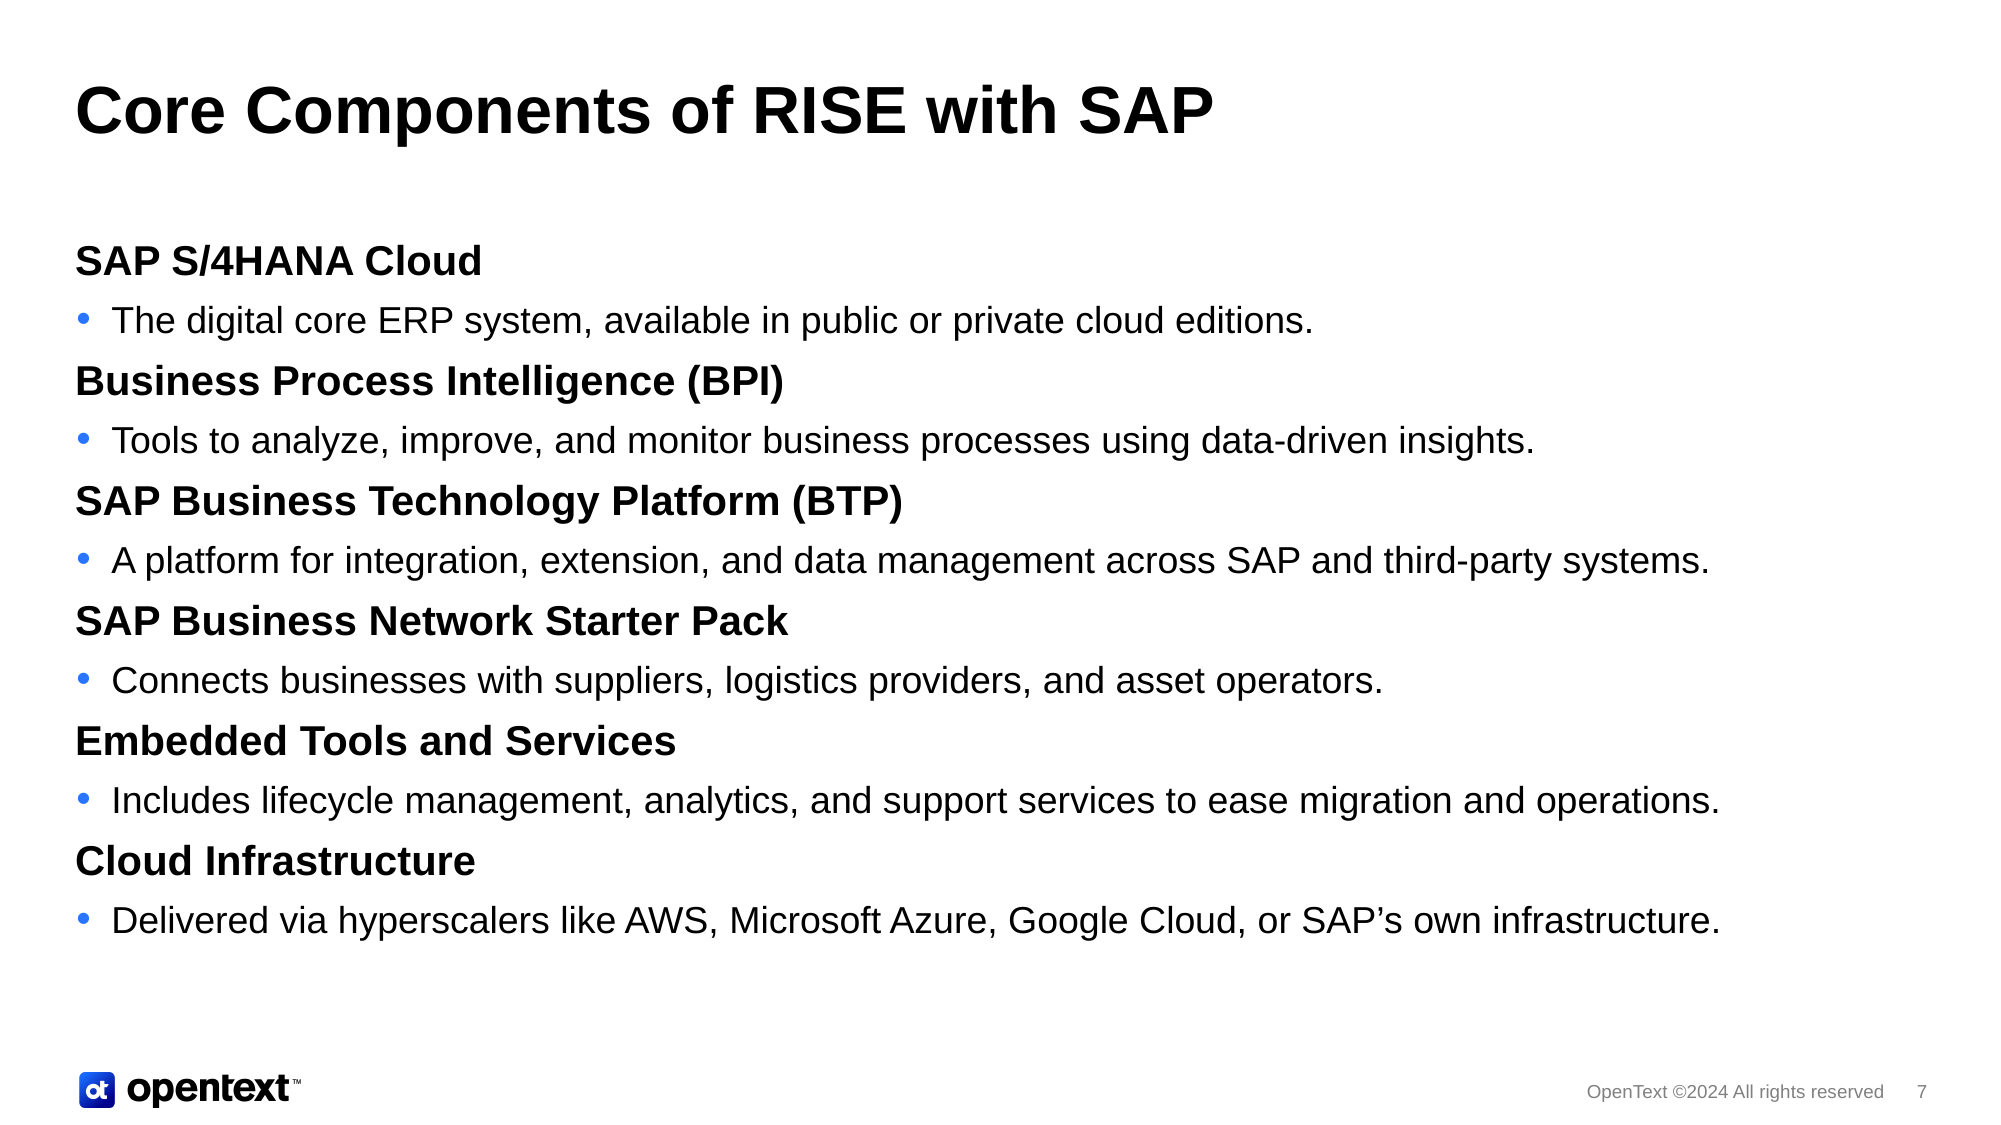

# Core Components of RISE with SAP
SAP S/4HANA Cloud
The digital core ERP system, available in public or private cloud editions.
Business Process Intelligence (BPI)
Tools to analyze, improve, and monitor business processes using data-driven insights.
SAP Business Technology Platform (BTP)
A platform for integration, extension, and data management across SAP and third-party systems.
SAP Business Network Starter Pack
Connects businesses with suppliers, logistics providers, and asset operators.
Embedded Tools and Services
Includes lifecycle management, analytics, and support services to ease migration and operations.
Cloud Infrastructure
Delivered via hyperscalers like AWS, Microsoft Azure, Google Cloud, or SAP’s own infrastructure.